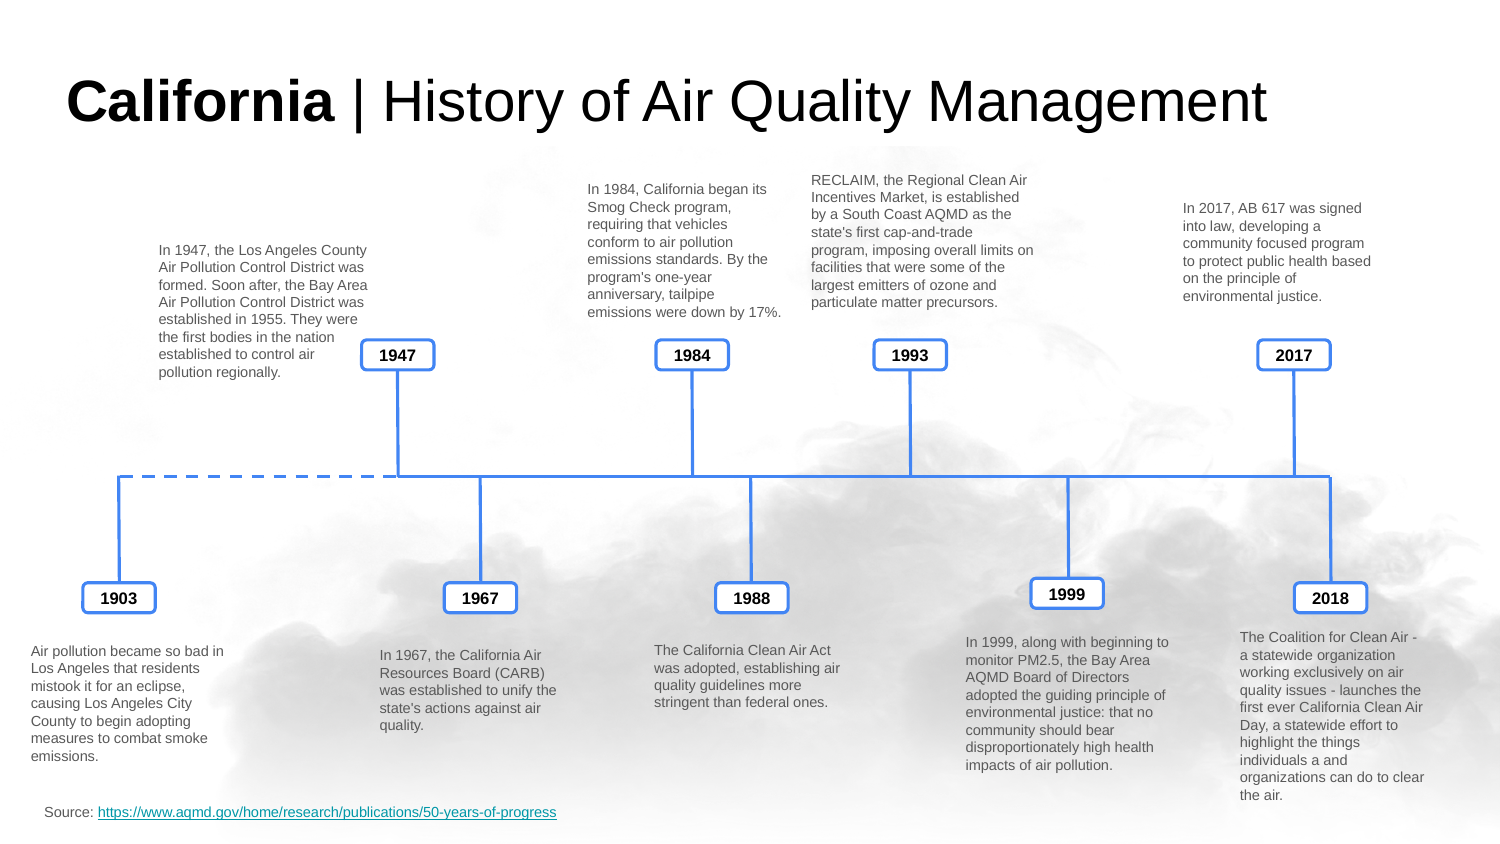

# California | History of Air Quality Management
In 1984, California began its Smog Check program, requiring that vehicles conform to air pollution emissions standards. By the program's one-year anniversary, tailpipe emissions were down by 17%.
RECLAIM, the Regional Clean Air Incentives Market, is established by a South Coast AQMD as the state's first cap-and-trade program, imposing overall limits on facilities that were some of the largest emitters of ozone and particulate matter precursors.

In 2017, AB 617 was signed into law, developing a community focused program to protect public health based on the principle of environmental justice.
In 1947, the Los Angeles County Air Pollution Control District was formed. Soon after, the Bay Area Air Pollution Control District was established in 1955. They were the first bodies in the nation established to control air pollution regionally.

1947
1984
1993
2017
1999
1903
1967
1988
2018
In 1999, along with beginning to monitor PM2.5, the Bay Area AQMD Board of Directors adopted the guiding principle of environmental justice: that no community should bear disproportionately high health impacts of air pollution.
The Coalition for Clean Air - a statewide organization working exclusively on air quality issues - launches the first ever California Clean Air Day, a statewide effort to highlight the things individuals a and organizations can do to clear the air.
Air pollution became so bad in Los Angeles that residents mistook it for an eclipse, causing Los Angeles City County to begin adopting measures to combat smoke emissions.
The California Clean Air Act was adopted, establishing air quality guidelines more stringent than federal ones.
In 1967, the California Air Resources Board (CARB) was established to unify the state's actions against air quality.
Source: https://www.aqmd.gov/home/research/publications/50-years-of-progress